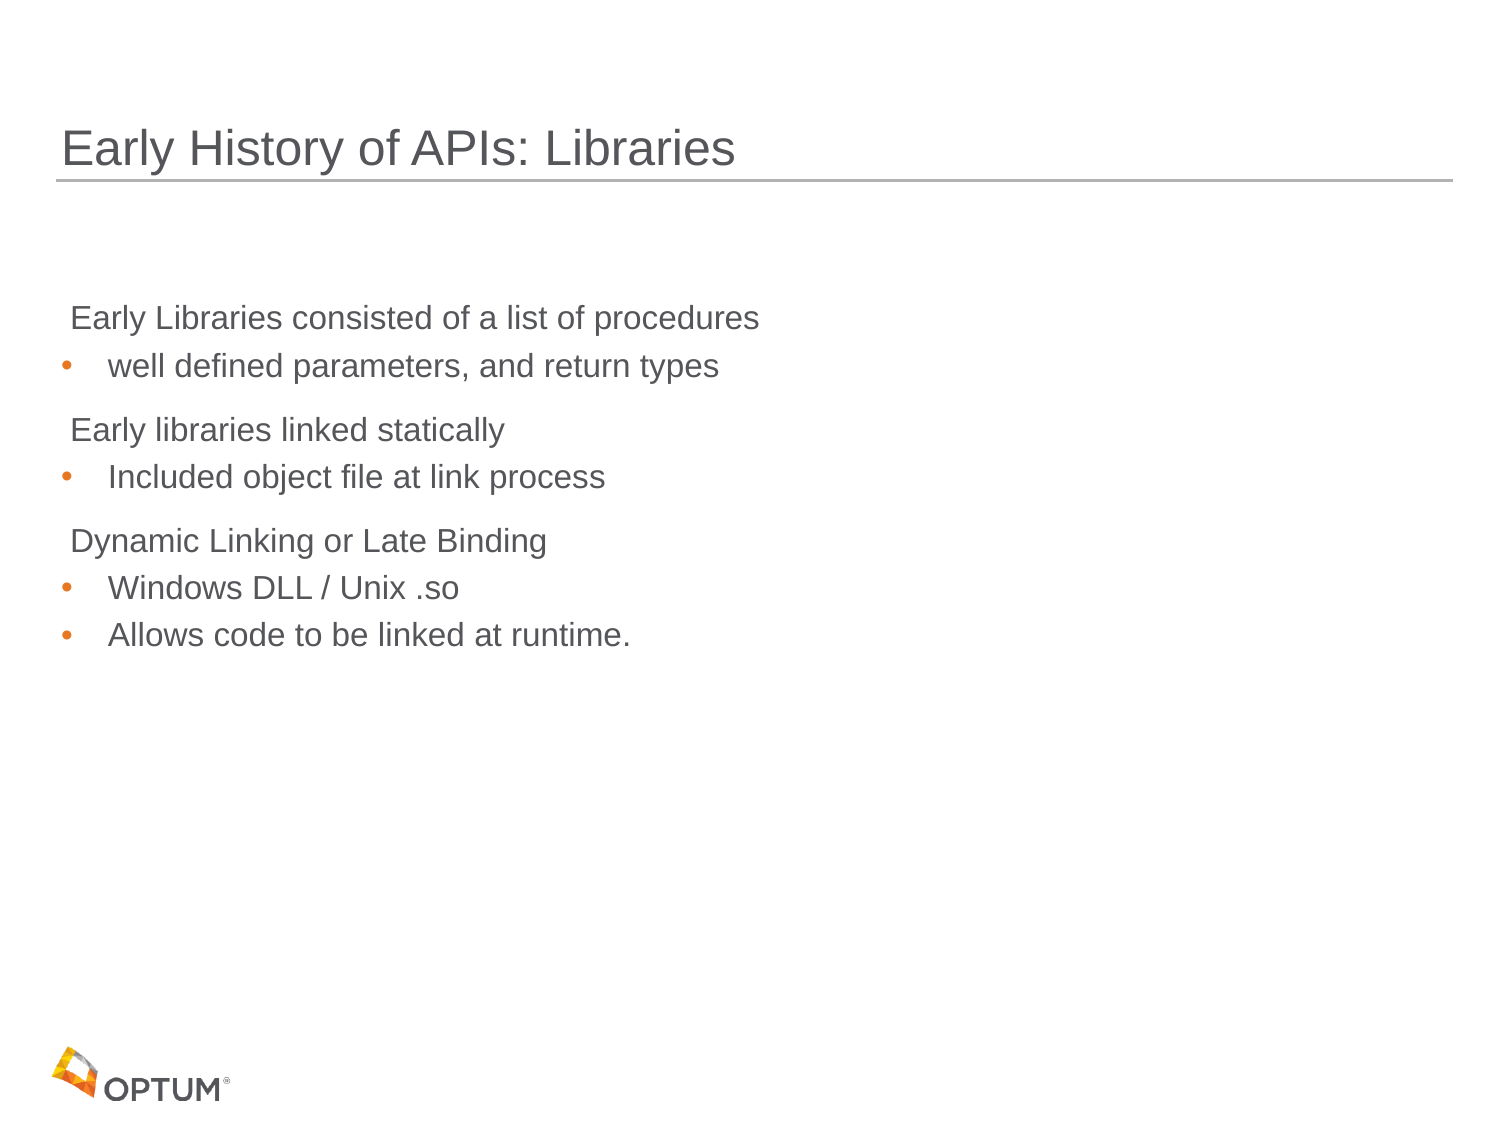

# Early History of APIs: Libraries
 Early Libraries consisted of a list of procedures
 well defined parameters, and return types
 Early libraries linked statically
 Included object file at link process
 Dynamic Linking or Late Binding
 Windows DLL / Unix .so
 Allows code to be linked at runtime.